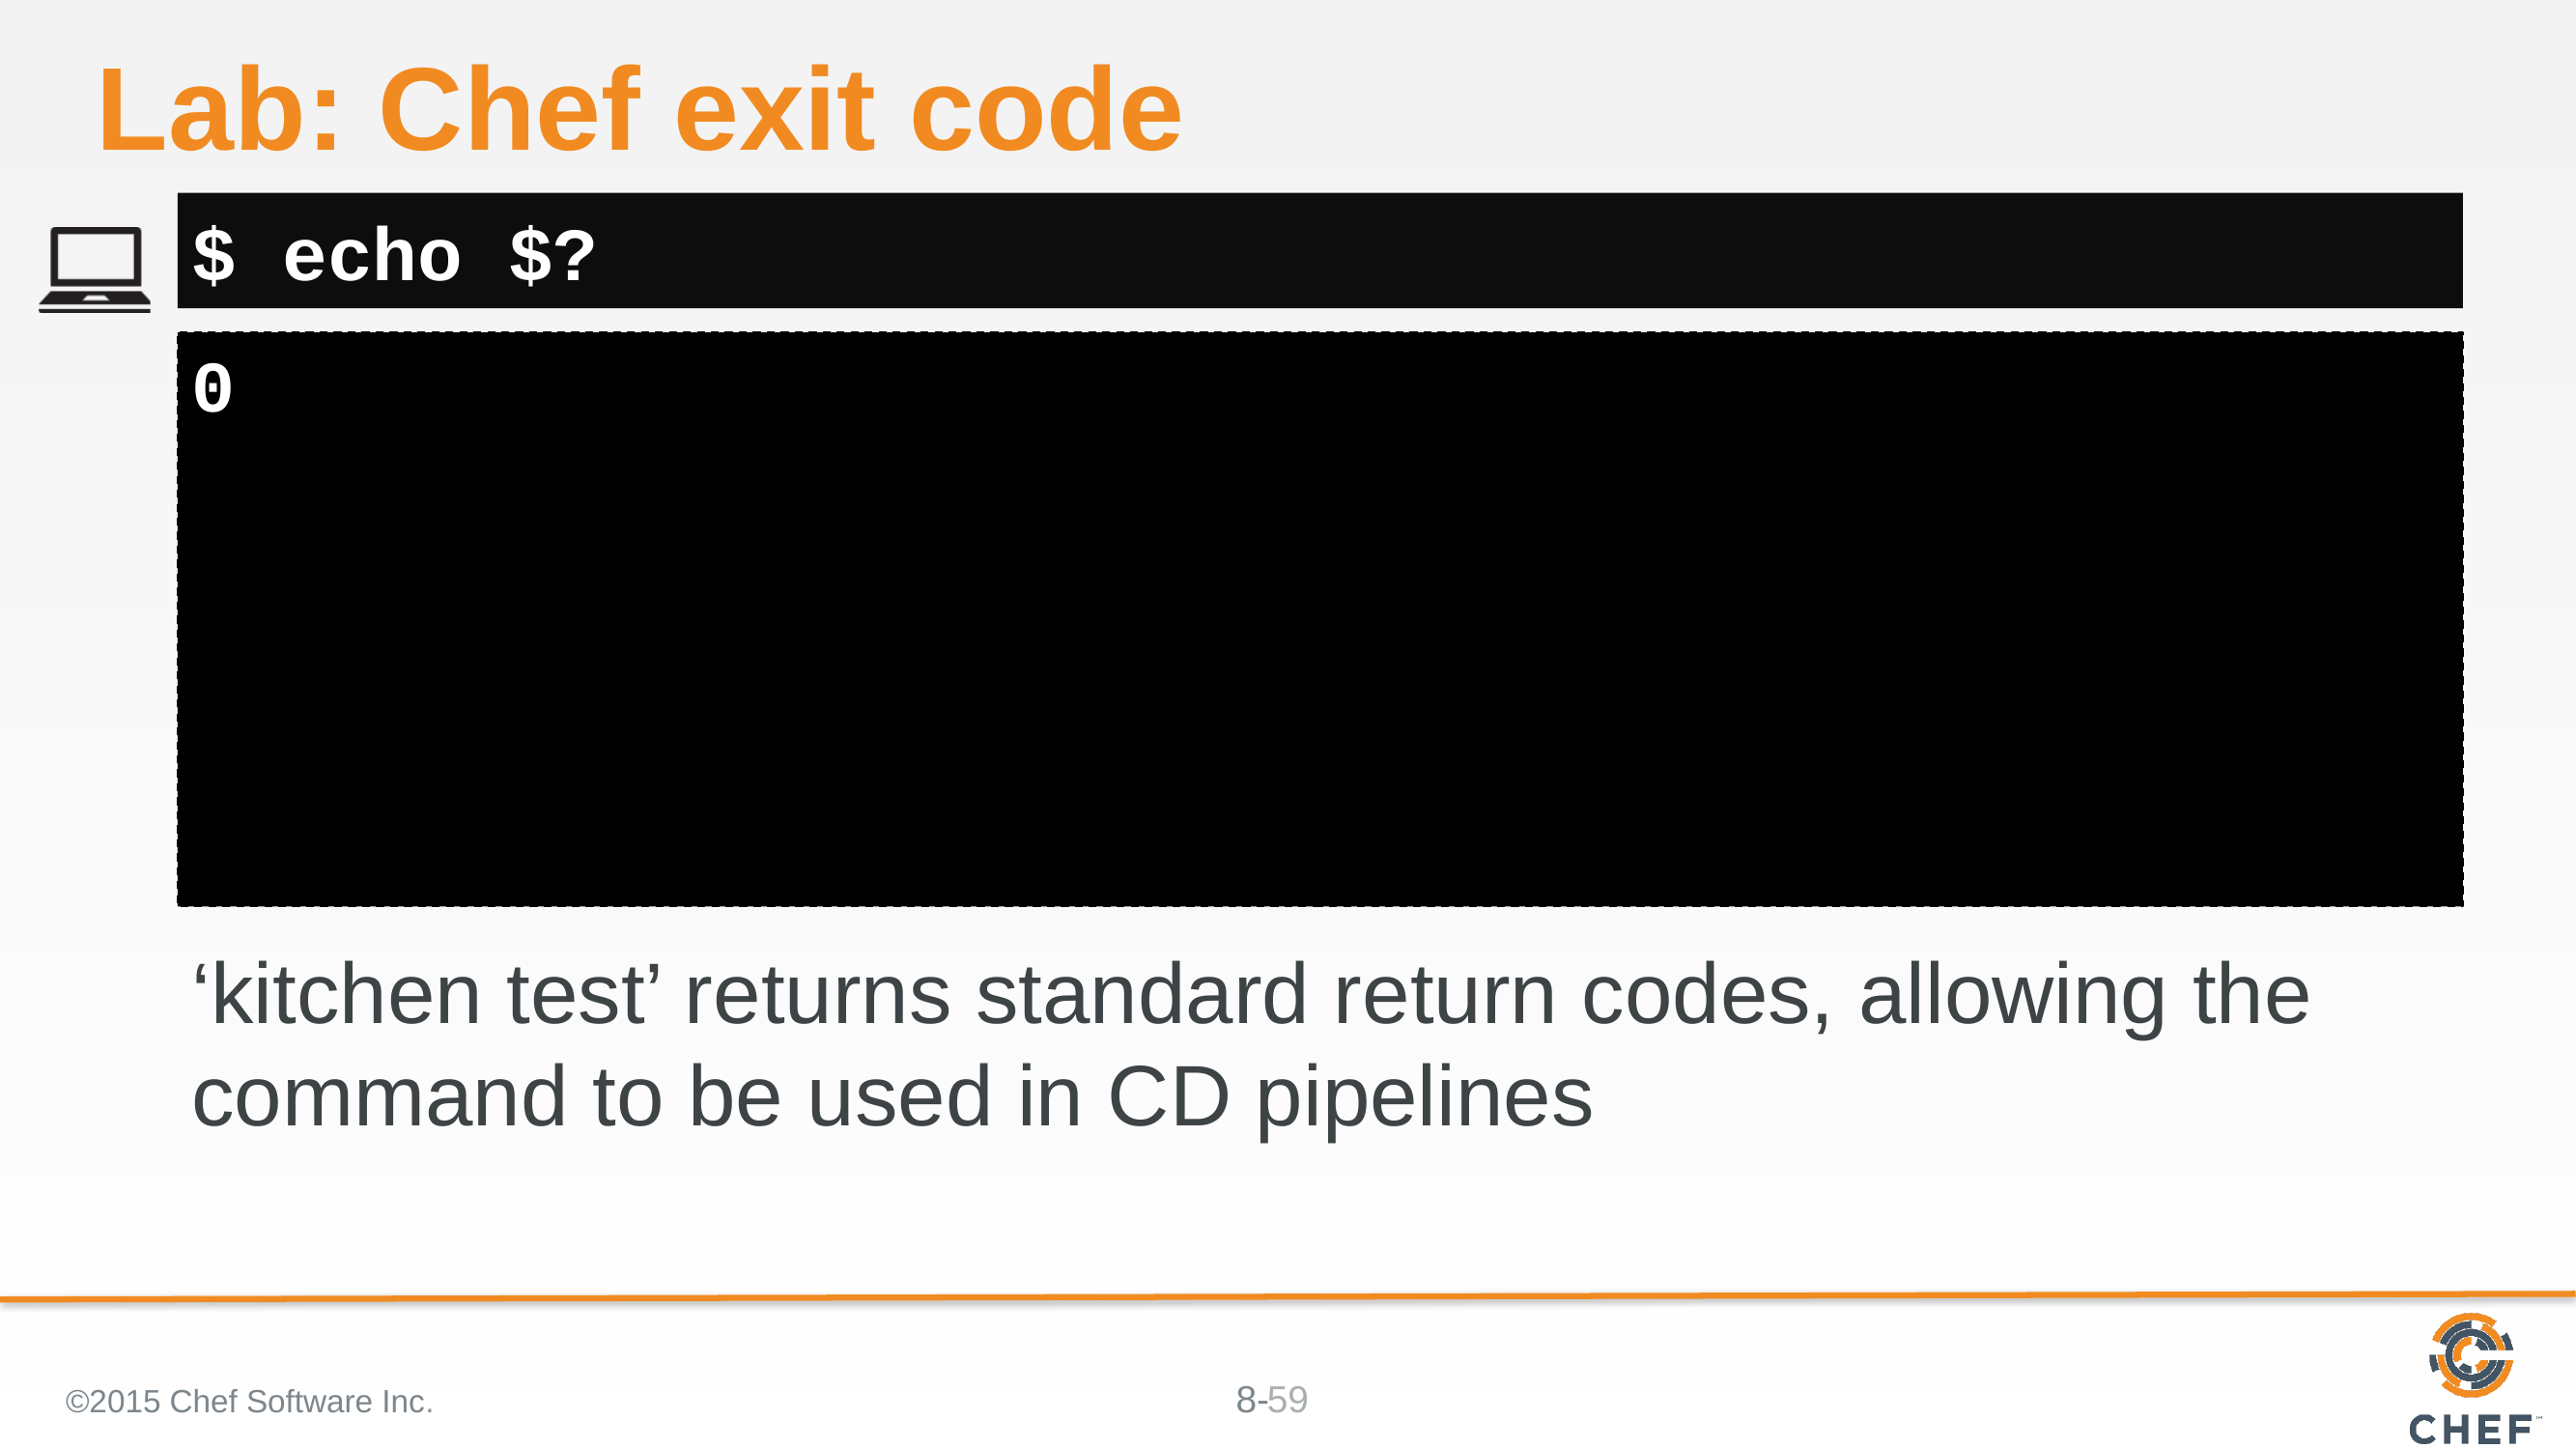

# Lab: Chef exit code
$ echo $?
0
‘kitchen test’ returns standard return codes, allowing the command to be used in CD pipelines
©2015 Chef Software Inc.
59